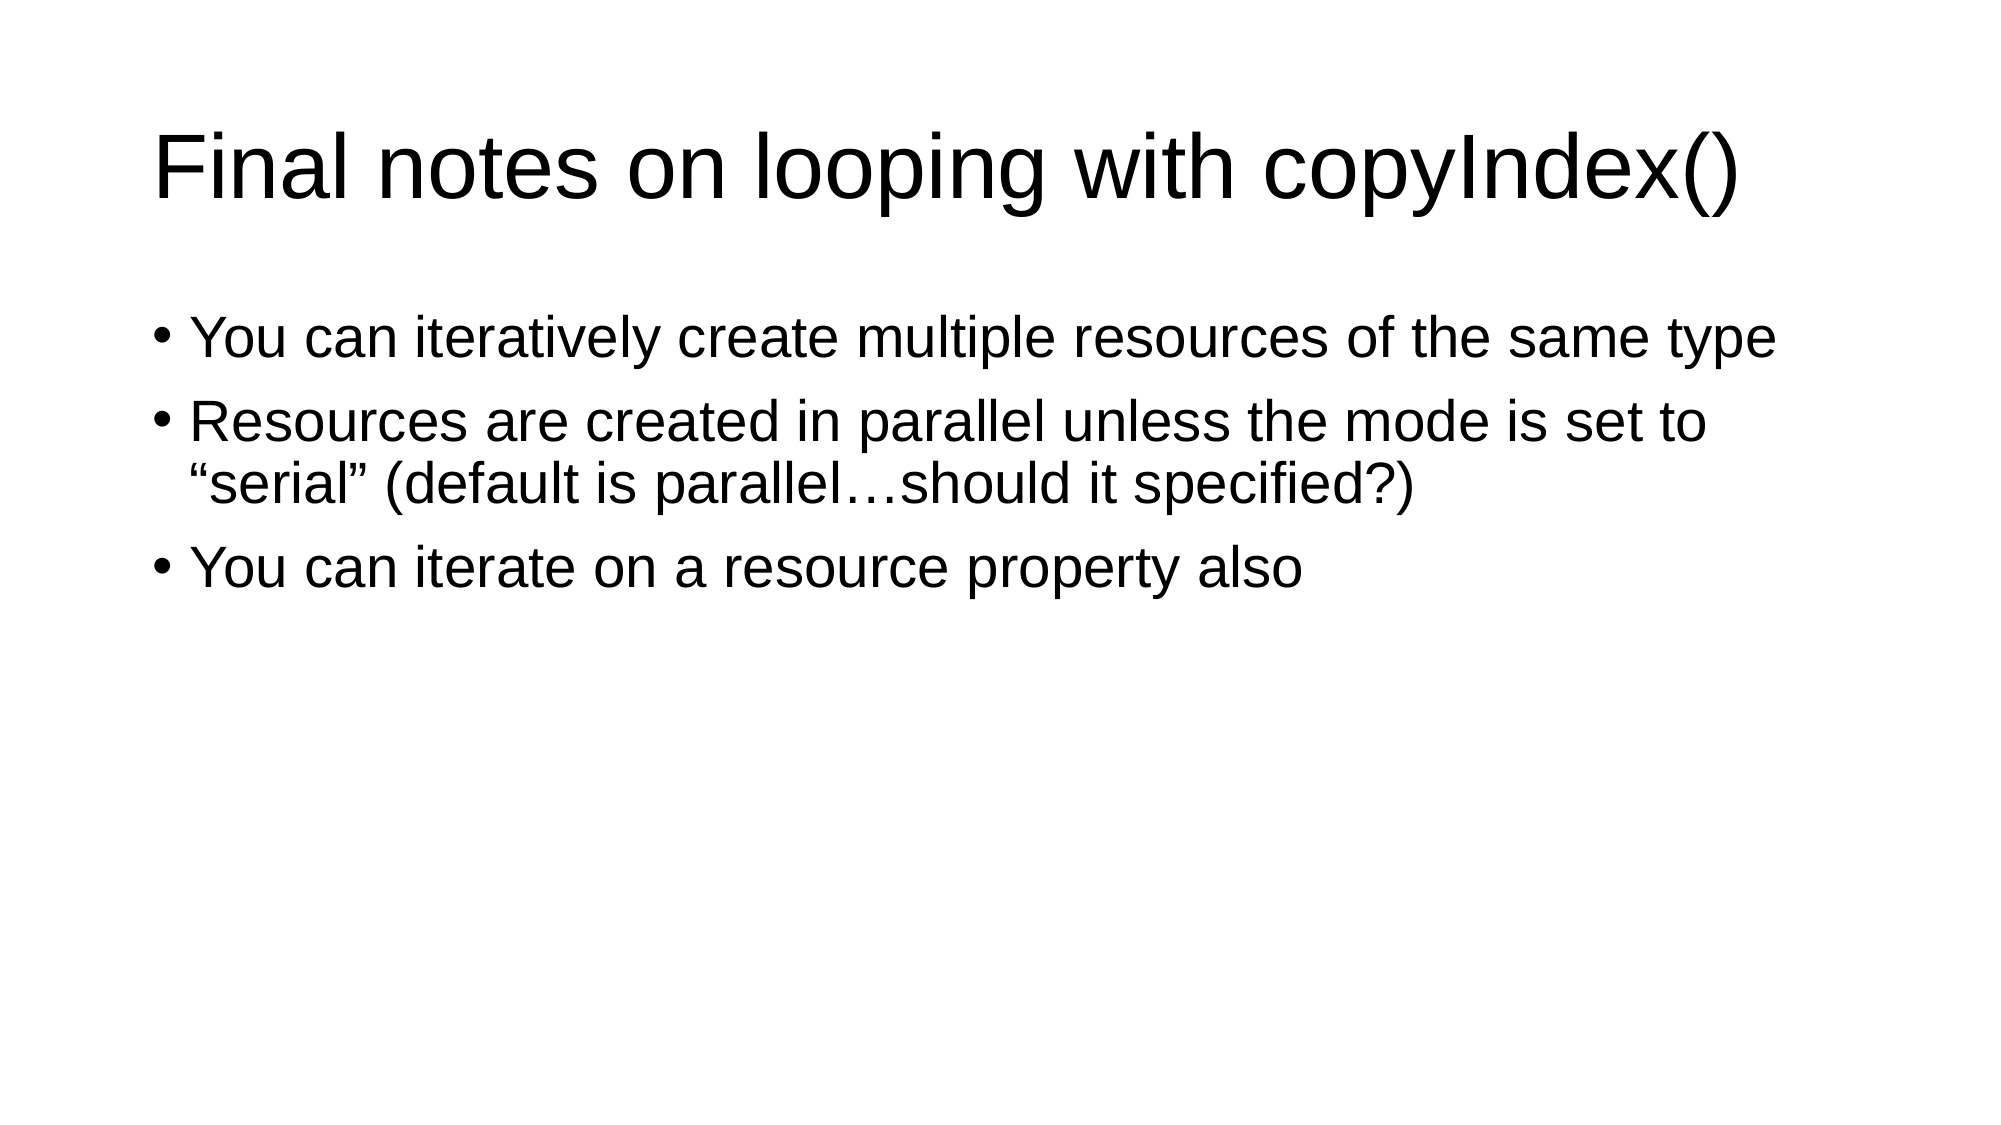

# Final notes on looping with copyIndex()
You can iteratively create multiple resources of the same type
Resources are created in parallel unless the mode is set to “serial” (default is parallel…should it specified?)
You can iterate on a resource property also